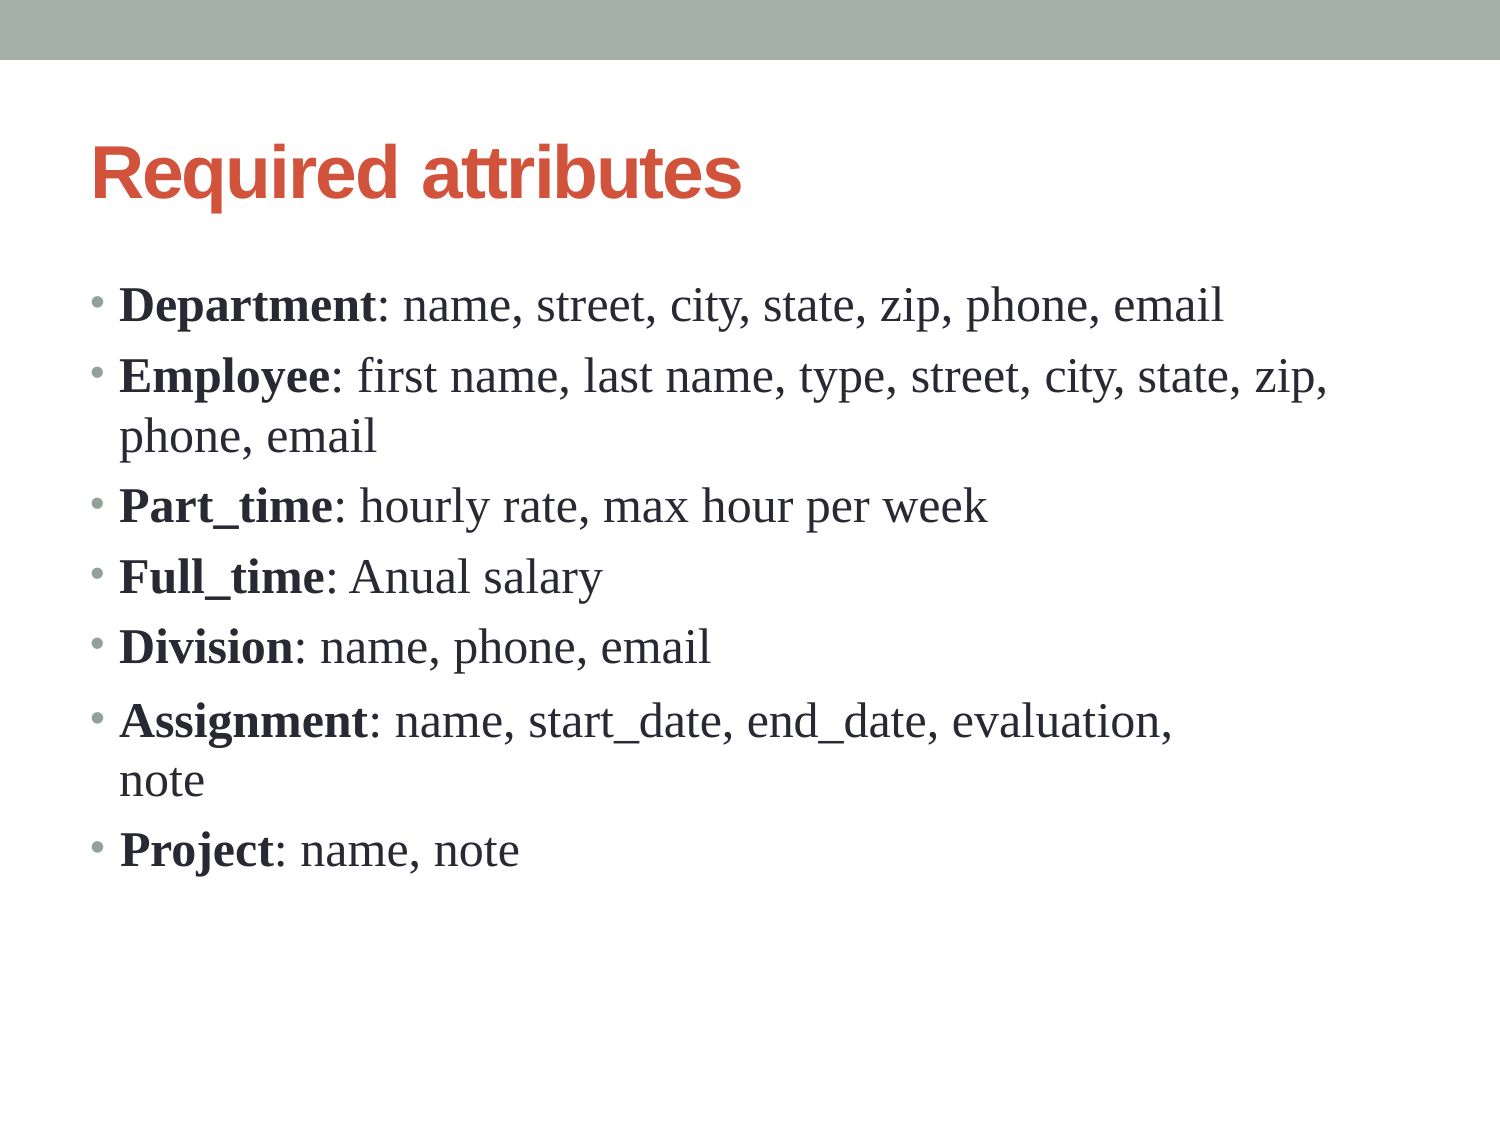

# Required attributes
Department: name, street, city, state, zip, phone, email
Employee: first name, last name, type, street, city, state, zip,  phone, email
Part_time: hourly rate, max hour per week
Full_time: Anual salary
Division: name, phone, email
Assignment: name, start_date, end_date, evaluation, note
Project: name, note